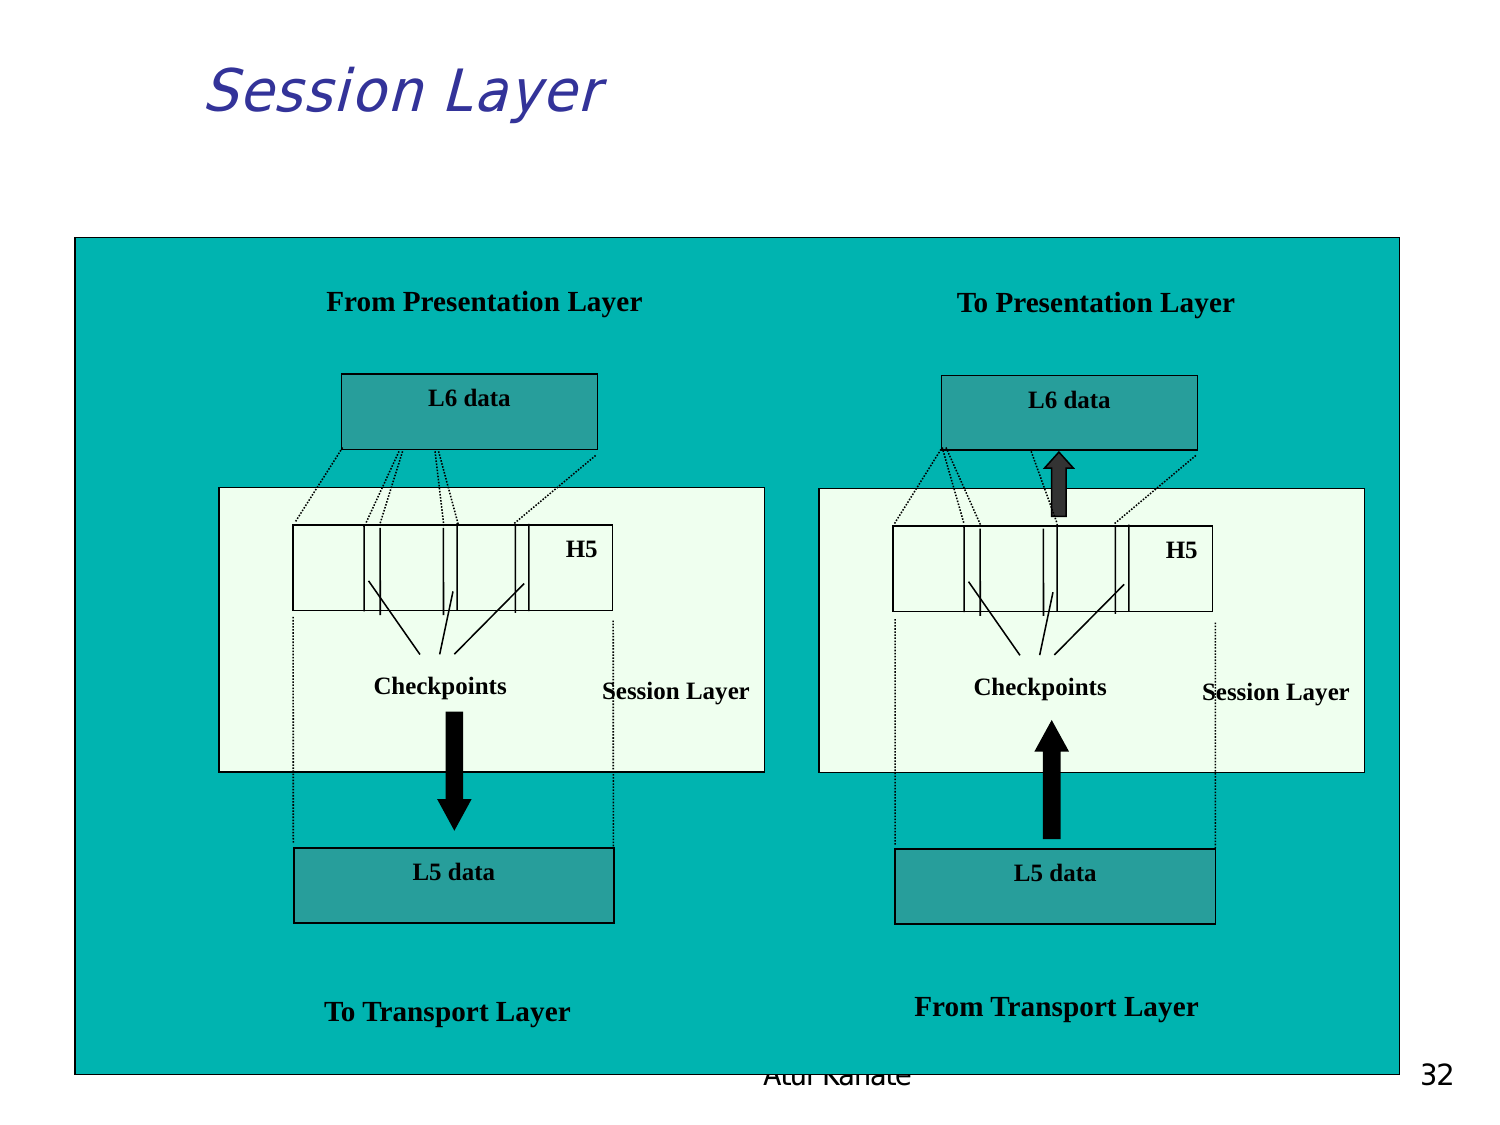

Session Layer

From Presentation Layer
To Presentation Layer
L6 data
L6 data

Session Layer

H5

Checkpoints

Session Layer

H5

Checkpoints

L5 data
L5 data
From Transport Layer
To Transport Layer
An introduction to the Internet | Atul Kahate
32